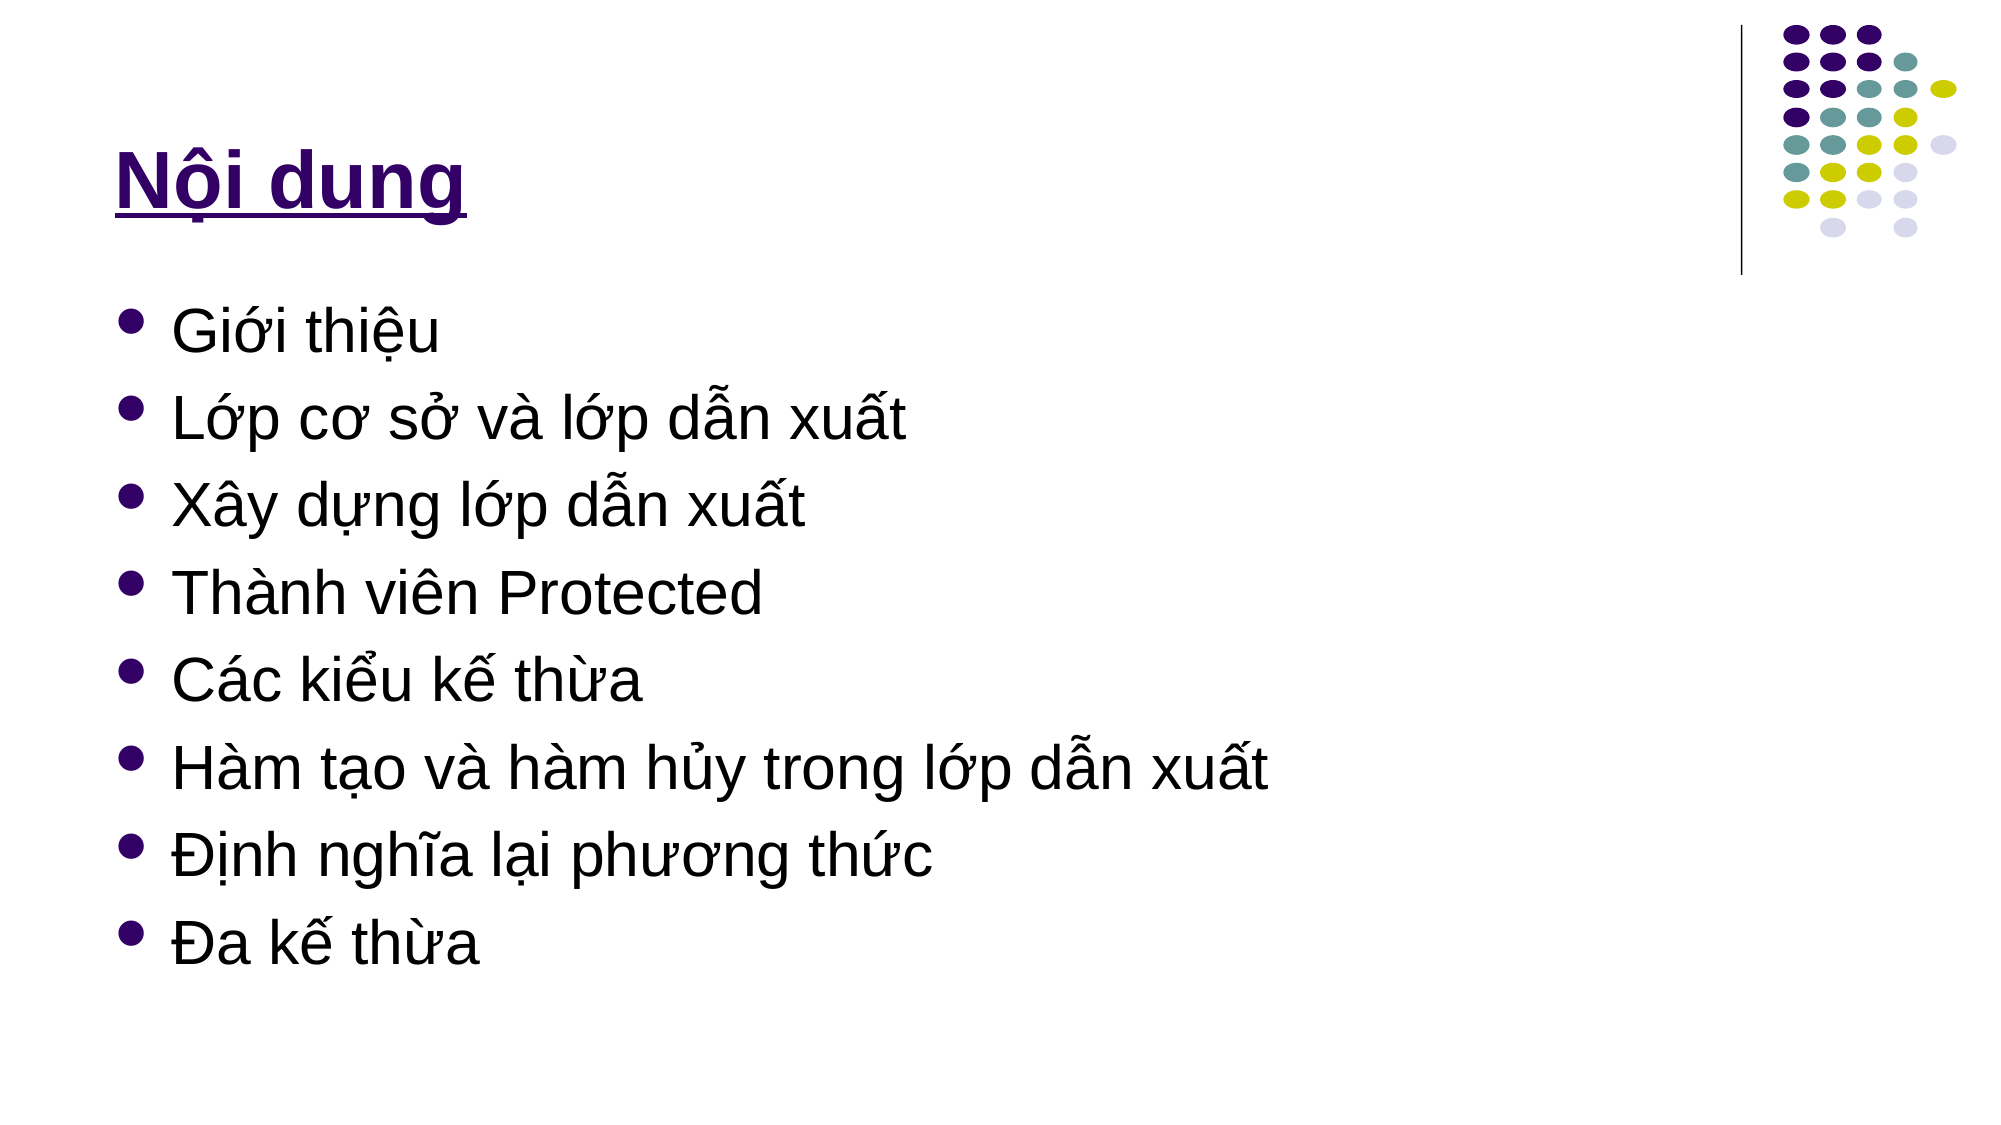

# Nội dung
Giới thiệu
Lớp cơ sở và lớp dẫn xuất
Xây dựng lớp dẫn xuất
Thành viên Protected
Các kiểu kế thừa
Hàm tạo và hàm hủy trong lớp dẫn xuất
Định nghĩa lại phương thức
Đa kế thừa